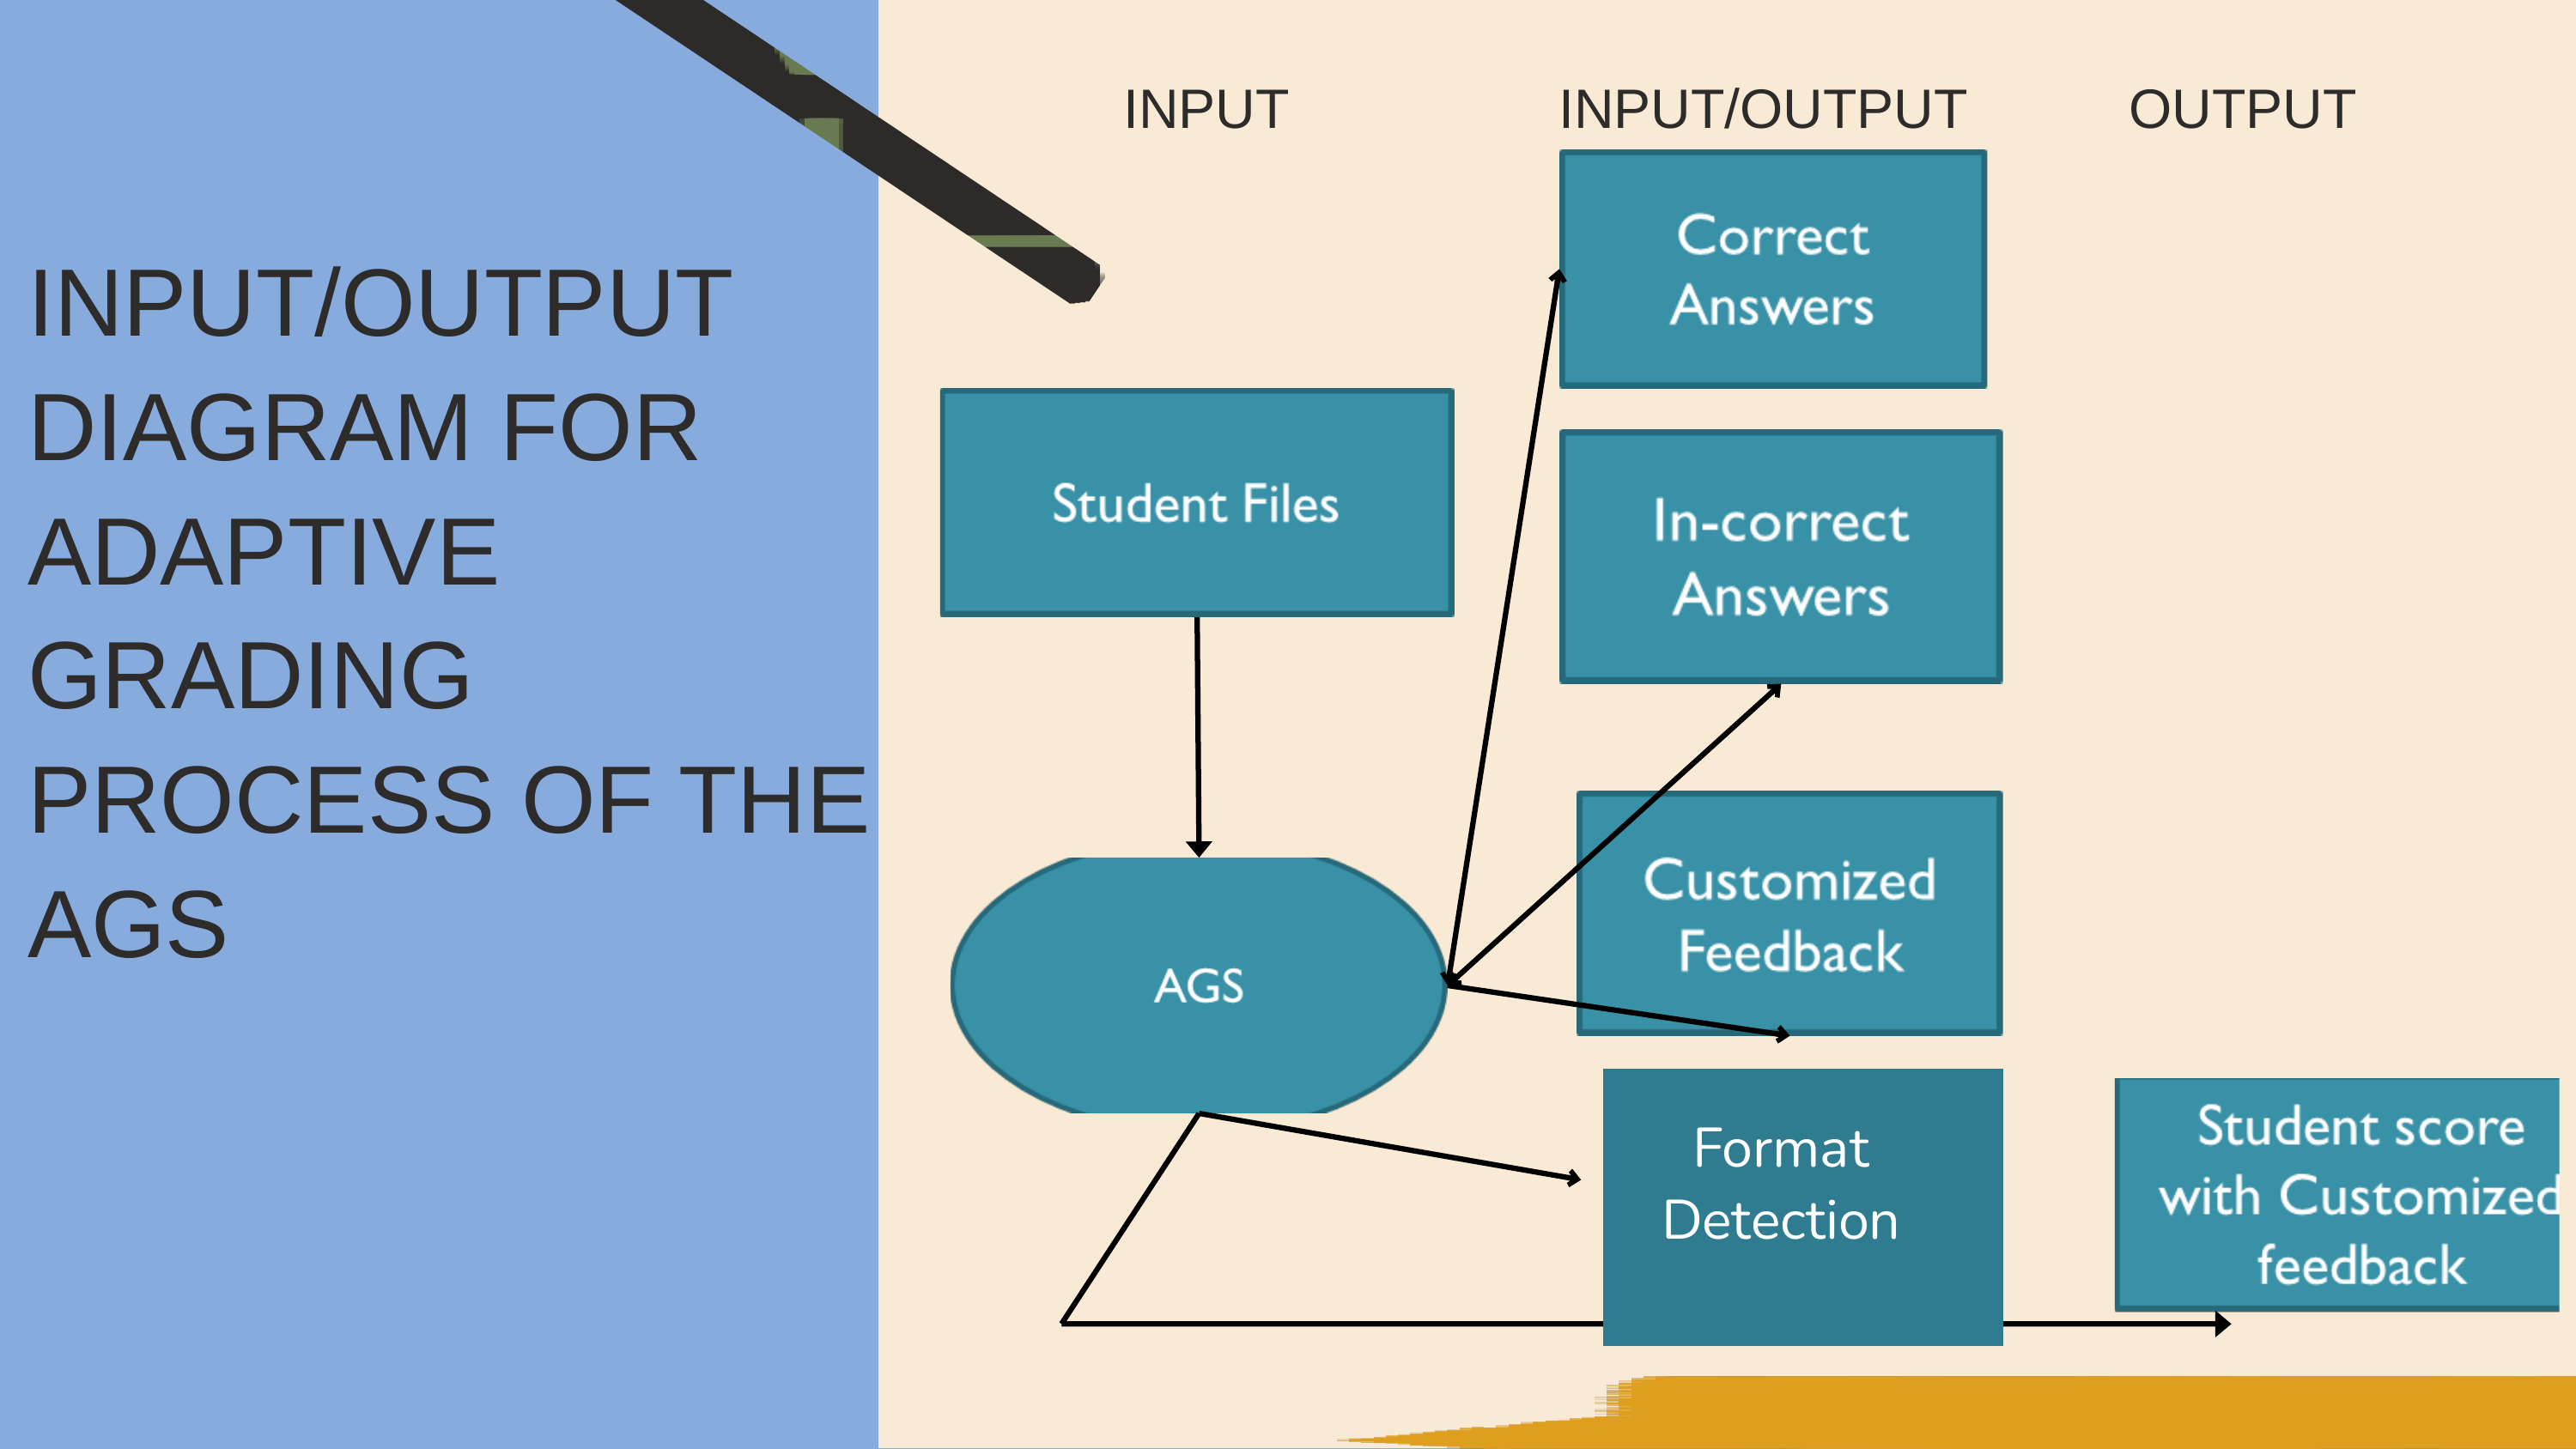

INPUT                      INPUT/OUTPUT             OUTPUT

INPUT/OUTPUT DIAGRAM FOR ADAPTIVE GRADING PROCESS OF THE AGS

Format Detection